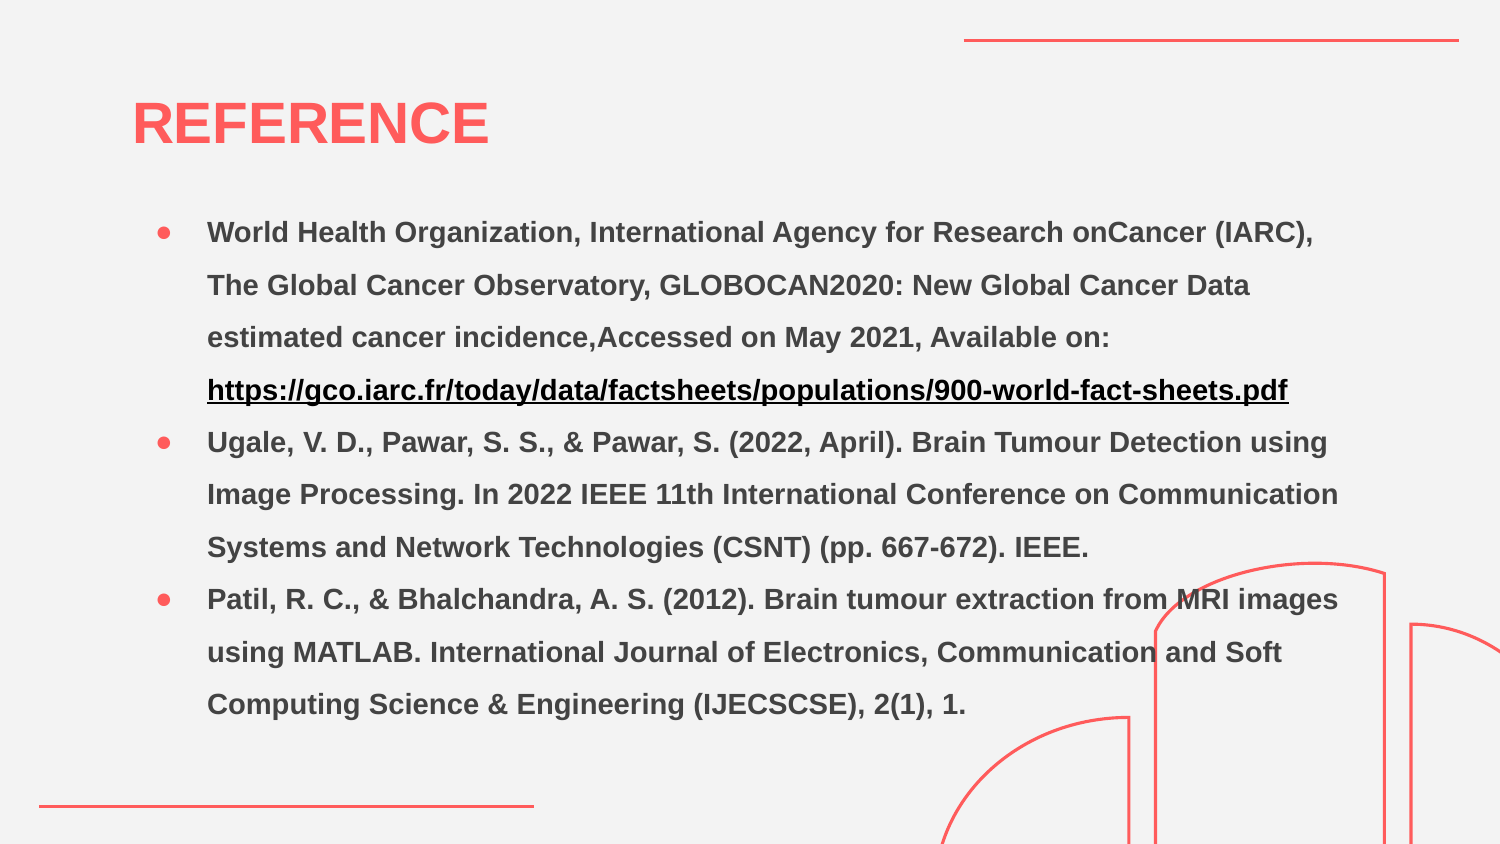

# REFERENCE
World Health Organization, International Agency for Research onCancer (IARC), The Global Cancer Observatory, GLOBOCAN2020: New Global Cancer Data estimated cancer incidence,Accessed on May 2021, Available on: https://gco.iarc.fr/today/data/factsheets/populations/900-world-fact-sheets.pdf
Ugale, V. D., Pawar, S. S., & Pawar, S. (2022, April). Brain Tumour Detection using Image Processing. In 2022 IEEE 11th International Conference on Communication Systems and Network Technologies (CSNT) (pp. 667-672). IEEE.
Patil, R. C., & Bhalchandra, A. S. (2012). Brain tumour extraction from MRI images using MATLAB. International Journal of Electronics, Communication and Soft Computing Science & Engineering (IJECSCSE), 2(1), 1.